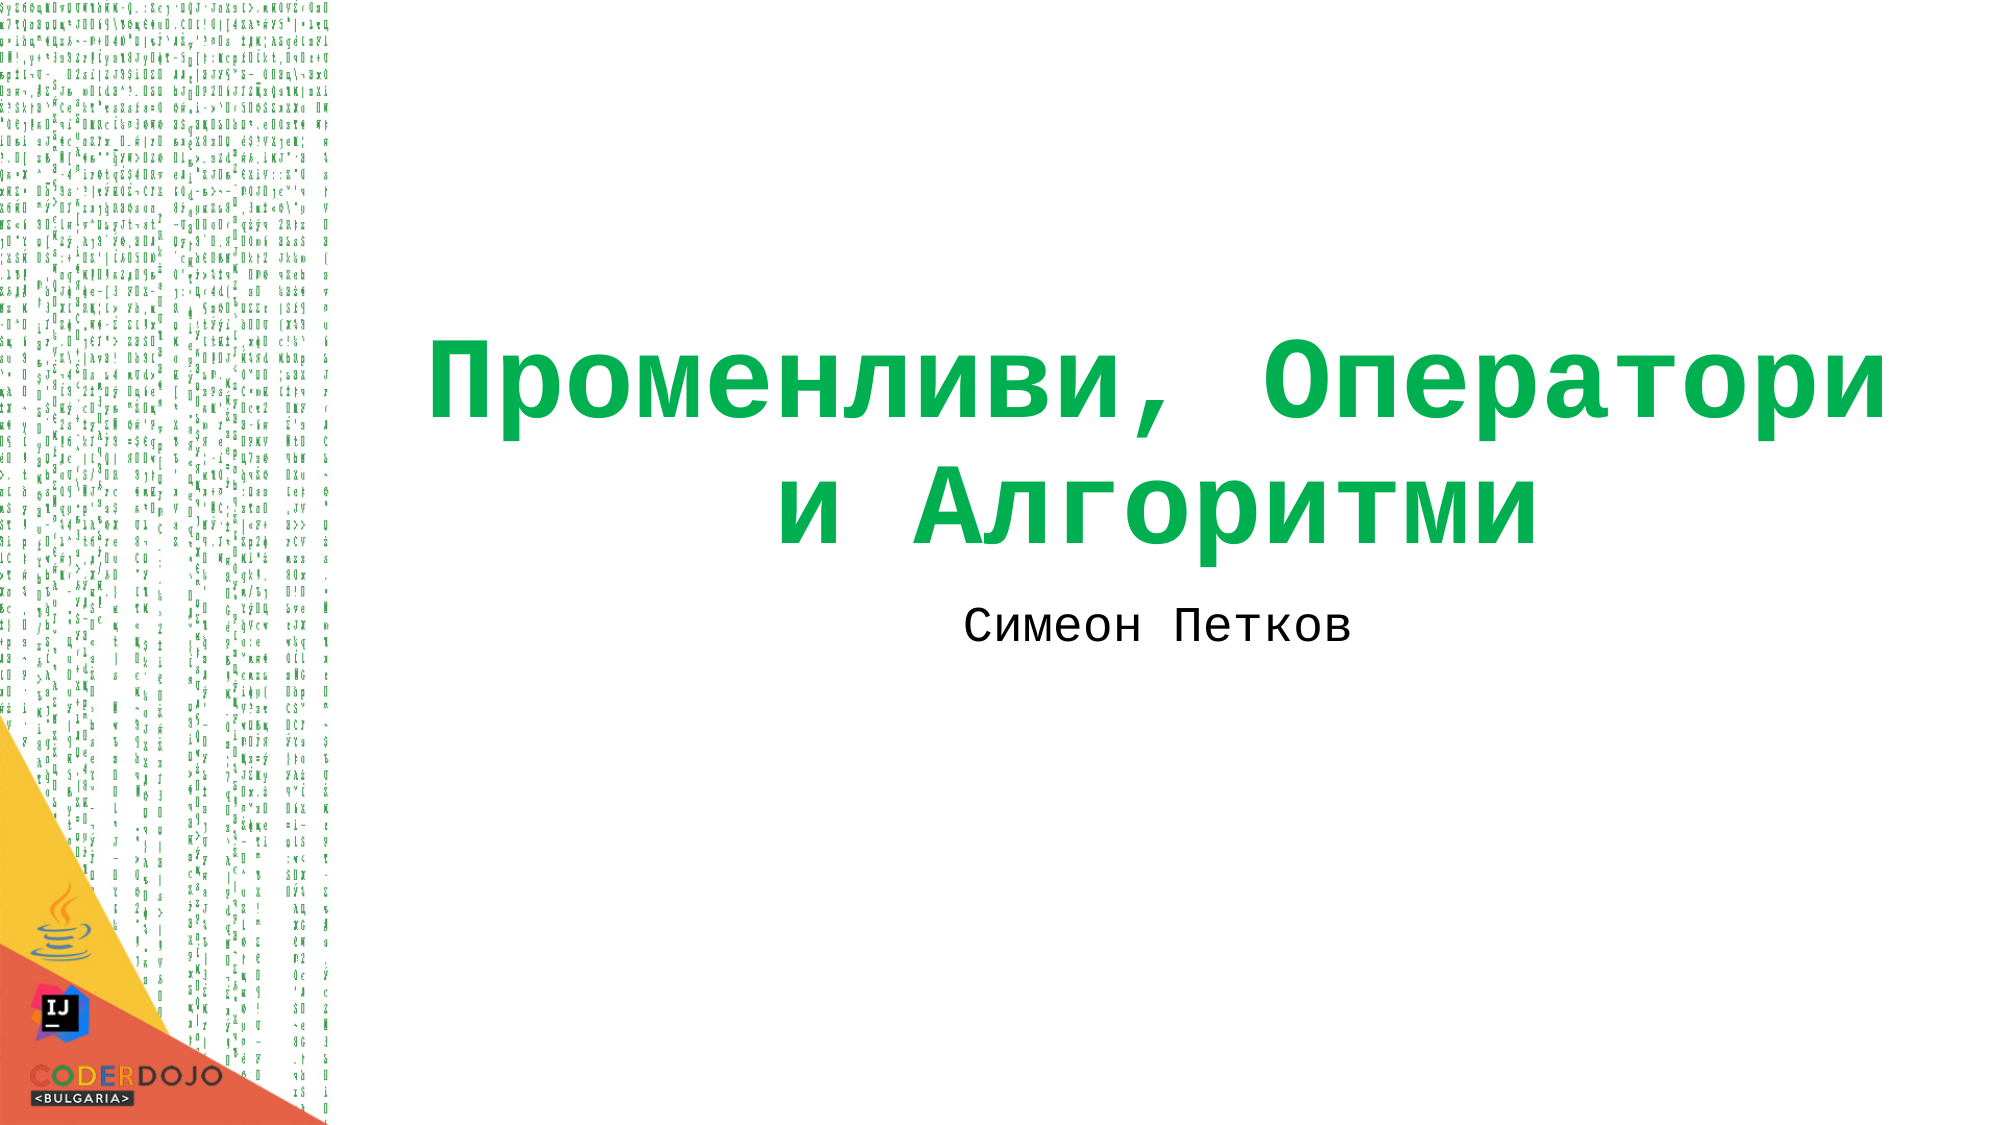

# Променливи, Оператори и Алгоритми
Симеон Петков